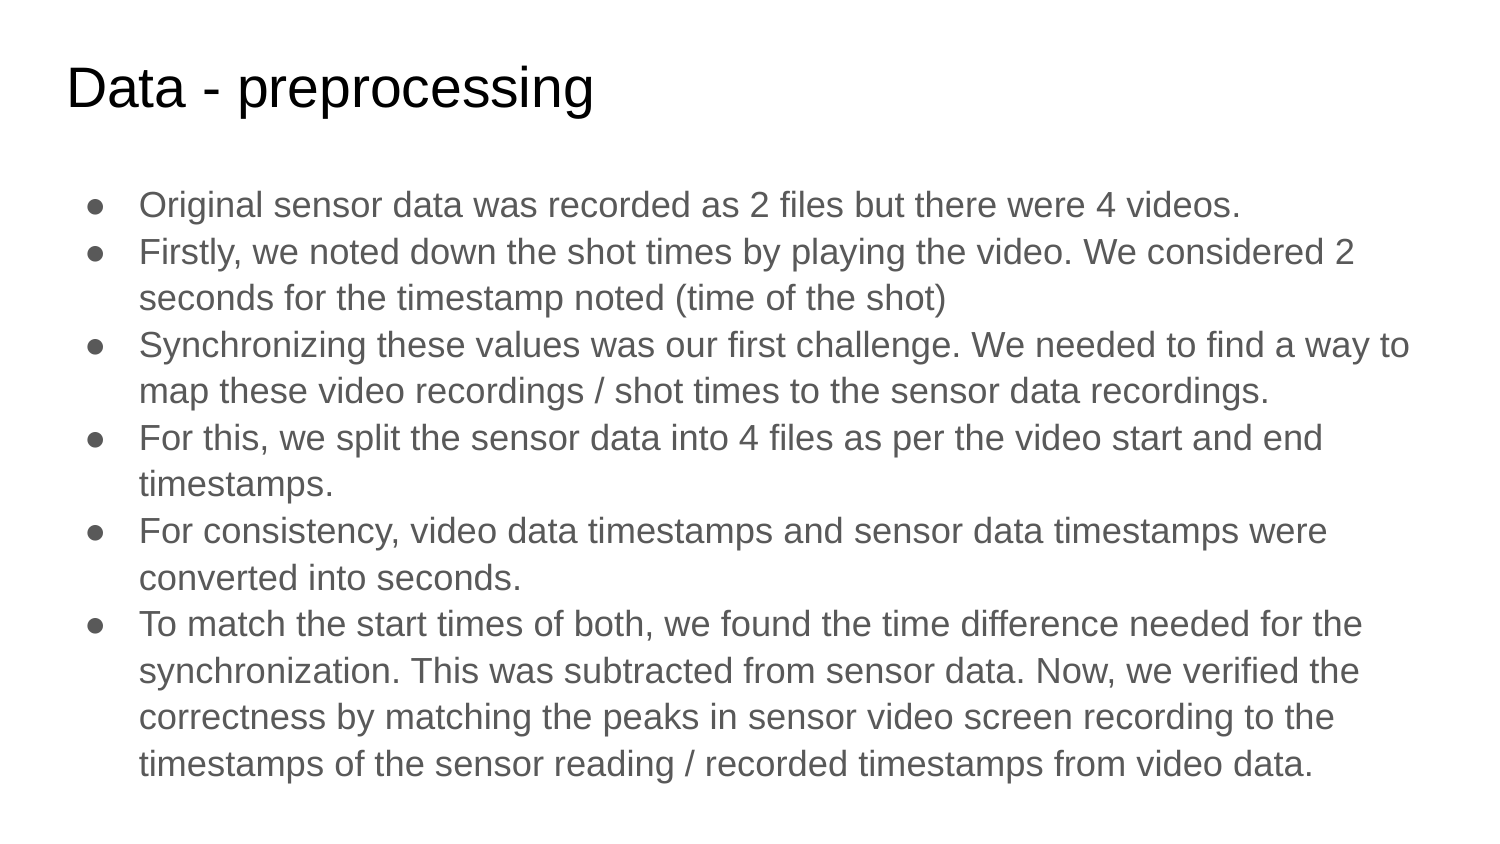

# Data - preprocessing
Original sensor data was recorded as 2 files but there were 4 videos.
Firstly, we noted down the shot times by playing the video. We considered 2 seconds for the timestamp noted (time of the shot)
Synchronizing these values was our first challenge. We needed to find a way to map these video recordings / shot times to the sensor data recordings.
For this, we split the sensor data into 4 files as per the video start and end timestamps.
For consistency, video data timestamps and sensor data timestamps were converted into seconds.
To match the start times of both, we found the time difference needed for the synchronization. This was subtracted from sensor data. Now, we verified the correctness by matching the peaks in sensor video screen recording to the timestamps of the sensor reading / recorded timestamps from video data.